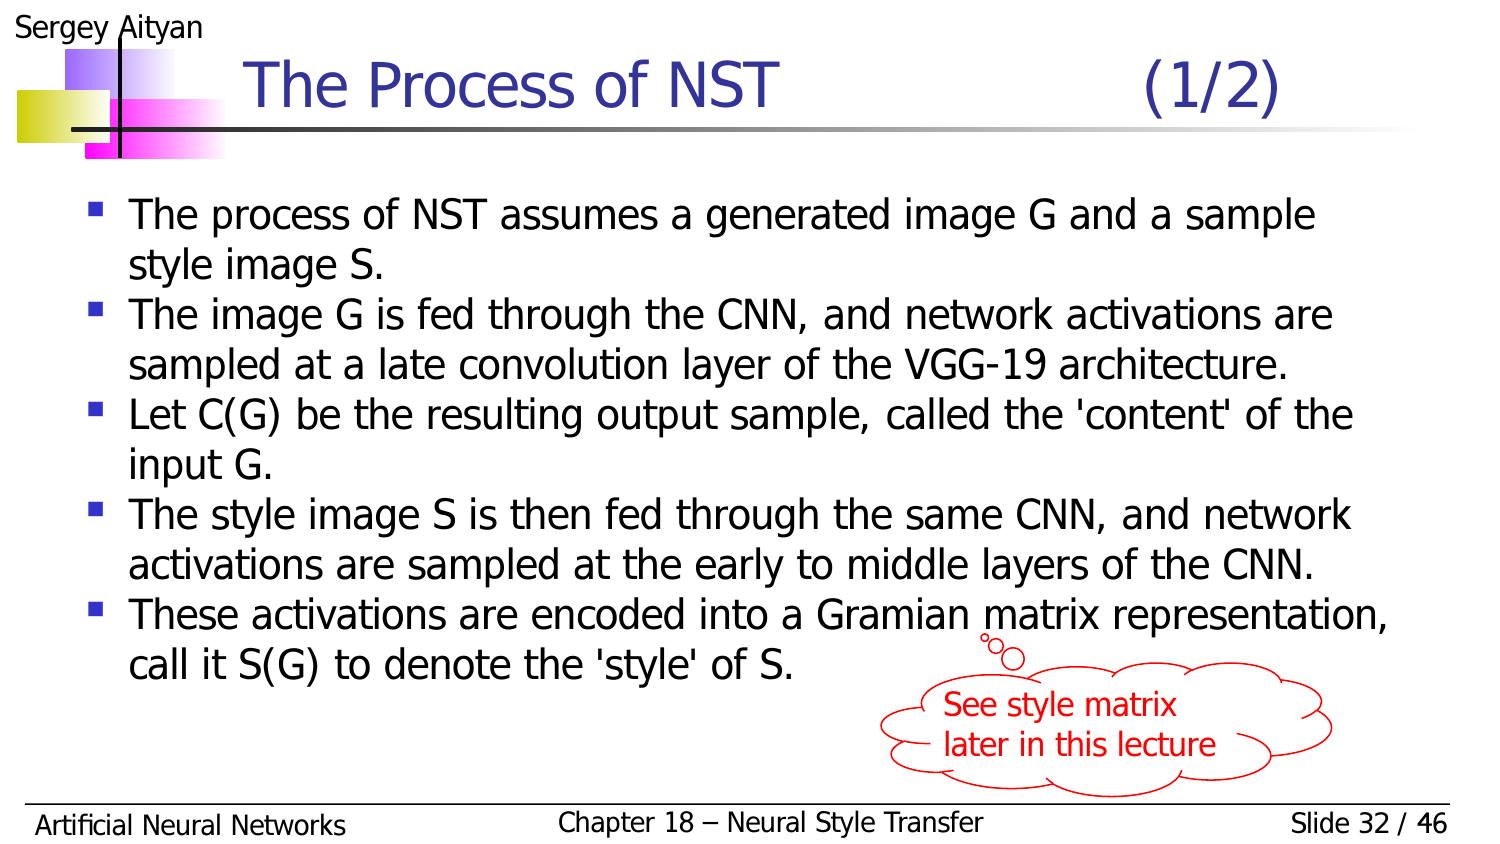

# The Process of NST 			(1/2)
The process of NST assumes a generated image G and a sample style image S.
The image G is fed through the CNN, and network activations are sampled at a late convolution layer of the VGG-19 architecture.
Let C(G) be the resulting output sample, called the 'content' of the input G.
The style image S is then fed through the same CNN, and network activations are sampled at the early to middle layers of the CNN.
These activations are encoded into a Gramian matrix representation, call it S(G) to denote the 'style' of S.

See style matrix later in this lecture